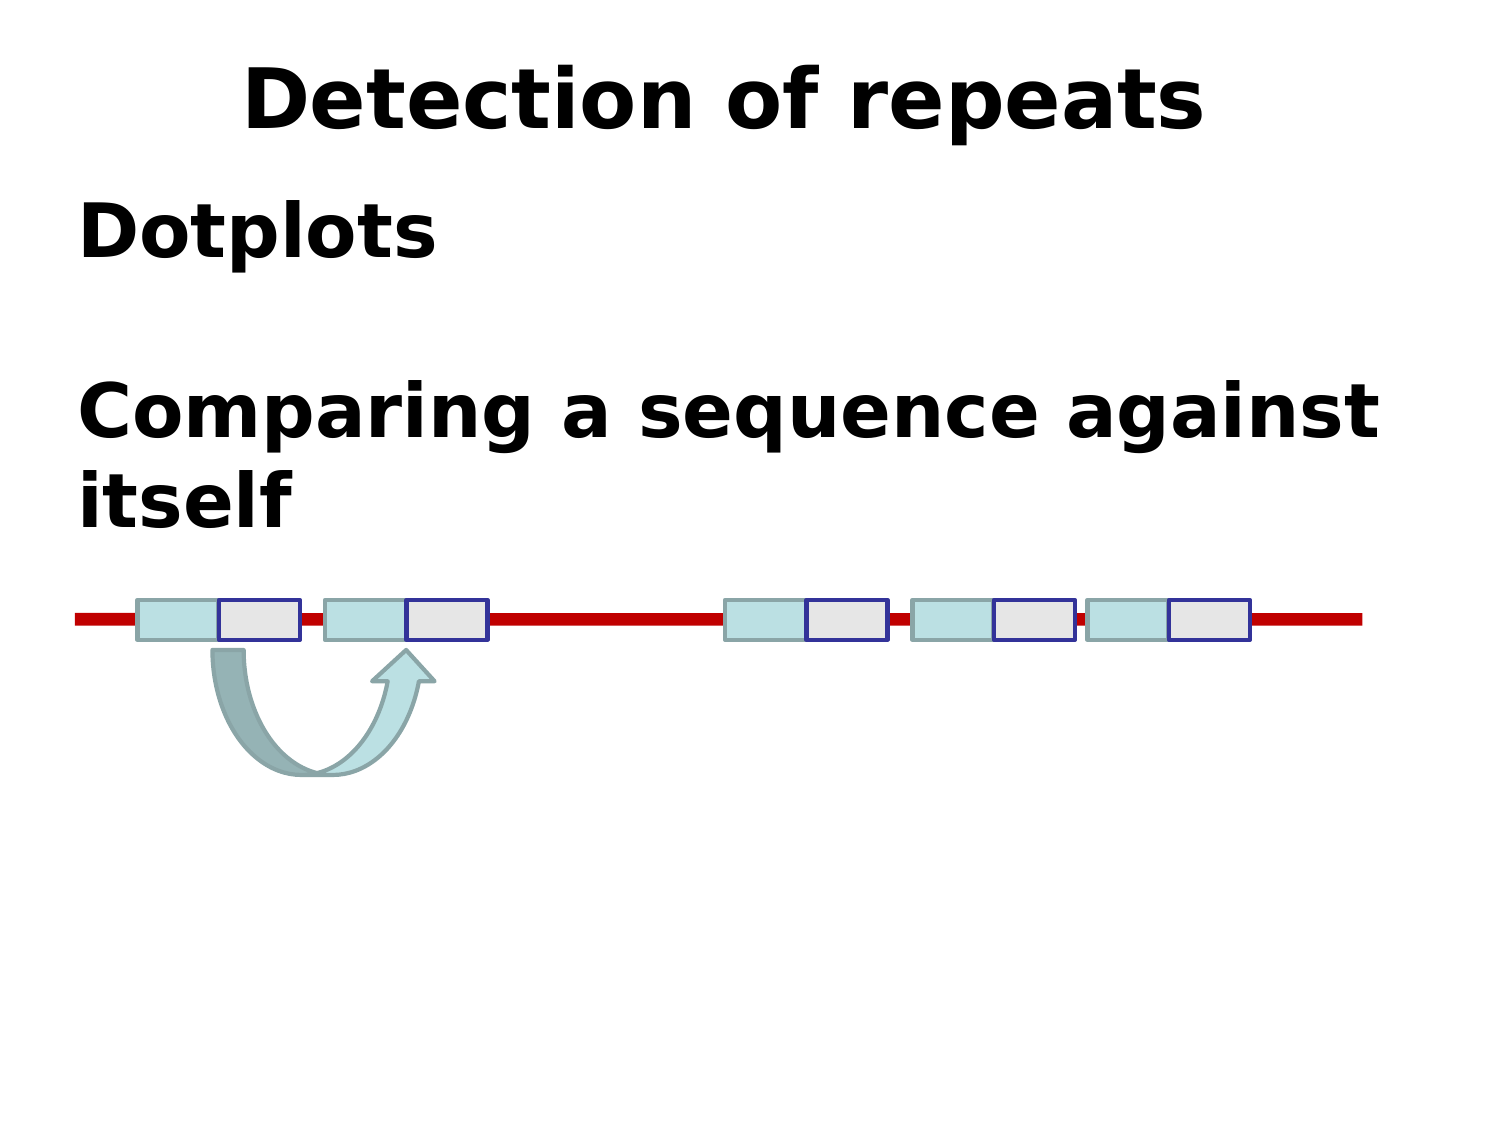

Detection of repeats
Dotplots

Comparing a sequence against itself